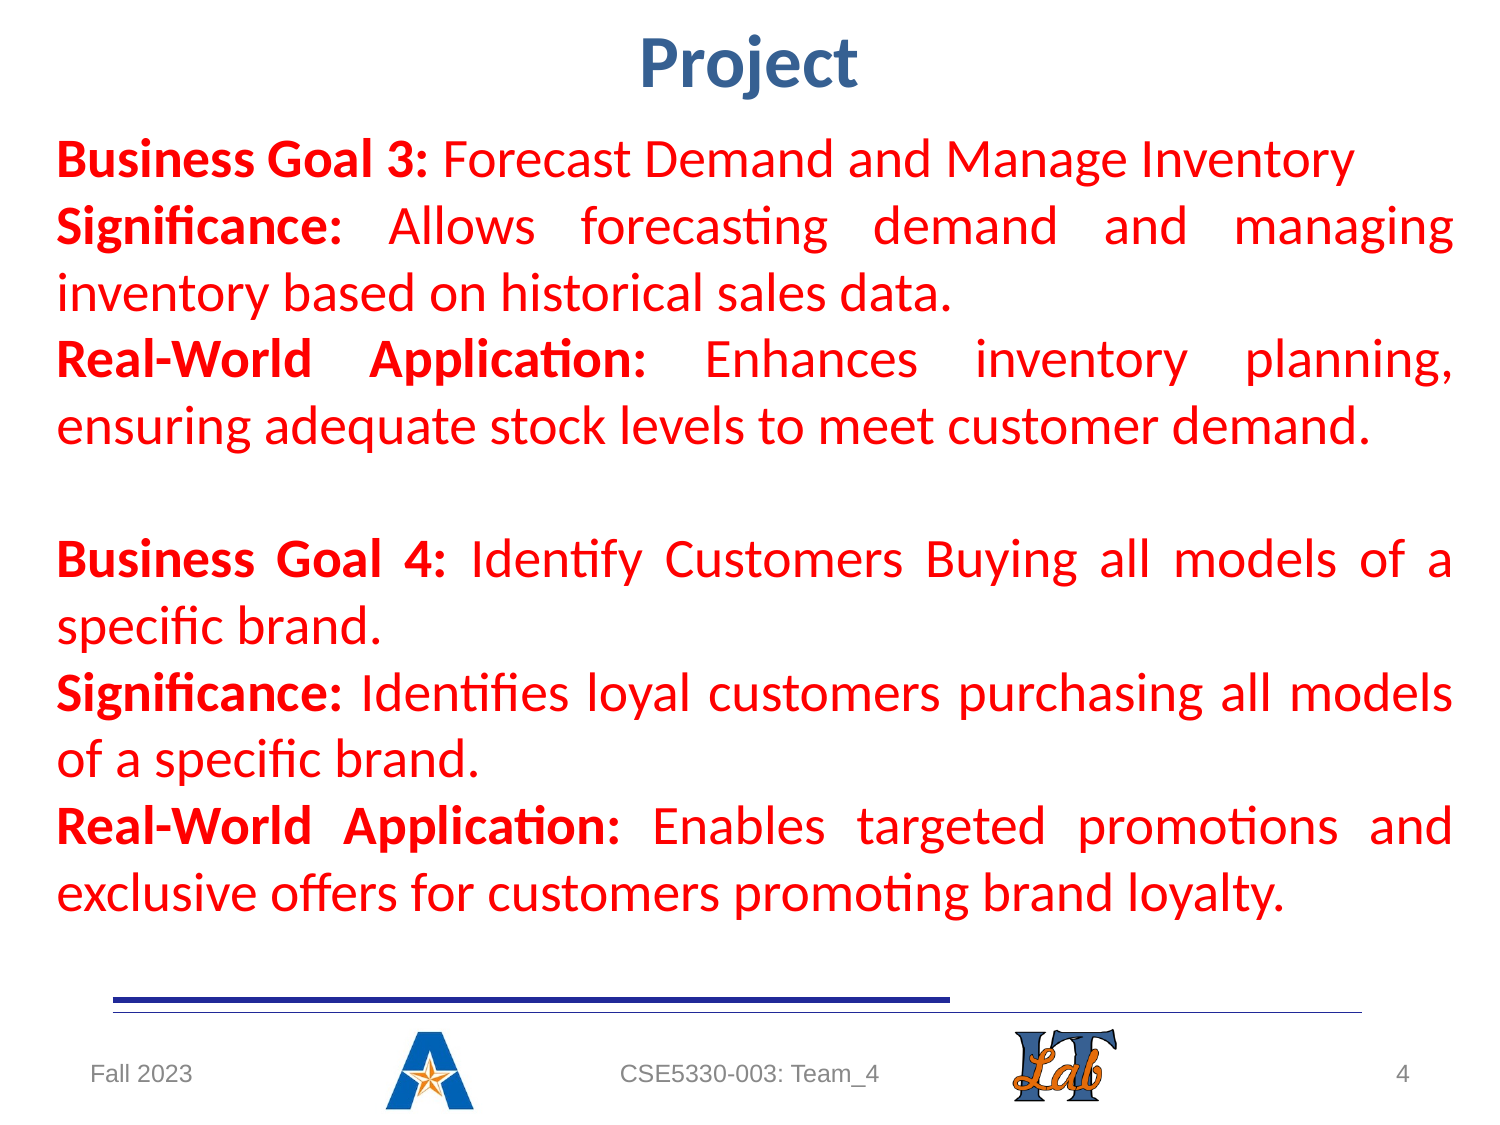

# Project
Business Goal 3: Forecast Demand and Manage Inventory
Significance: Allows forecasting demand and managing inventory based on historical sales data.
Real-World Application: Enhances inventory planning, ensuring adequate stock levels to meet customer demand.

Business Goal 4: Identify Customers Buying all models of a specific brand.
Significance: Identifies loyal customers purchasing all models of a specific brand.
Real-World Application: Enables targeted promotions and exclusive offers for customers promoting brand loyalty.

Fall 2023
CSE5330-003: Team_4
4